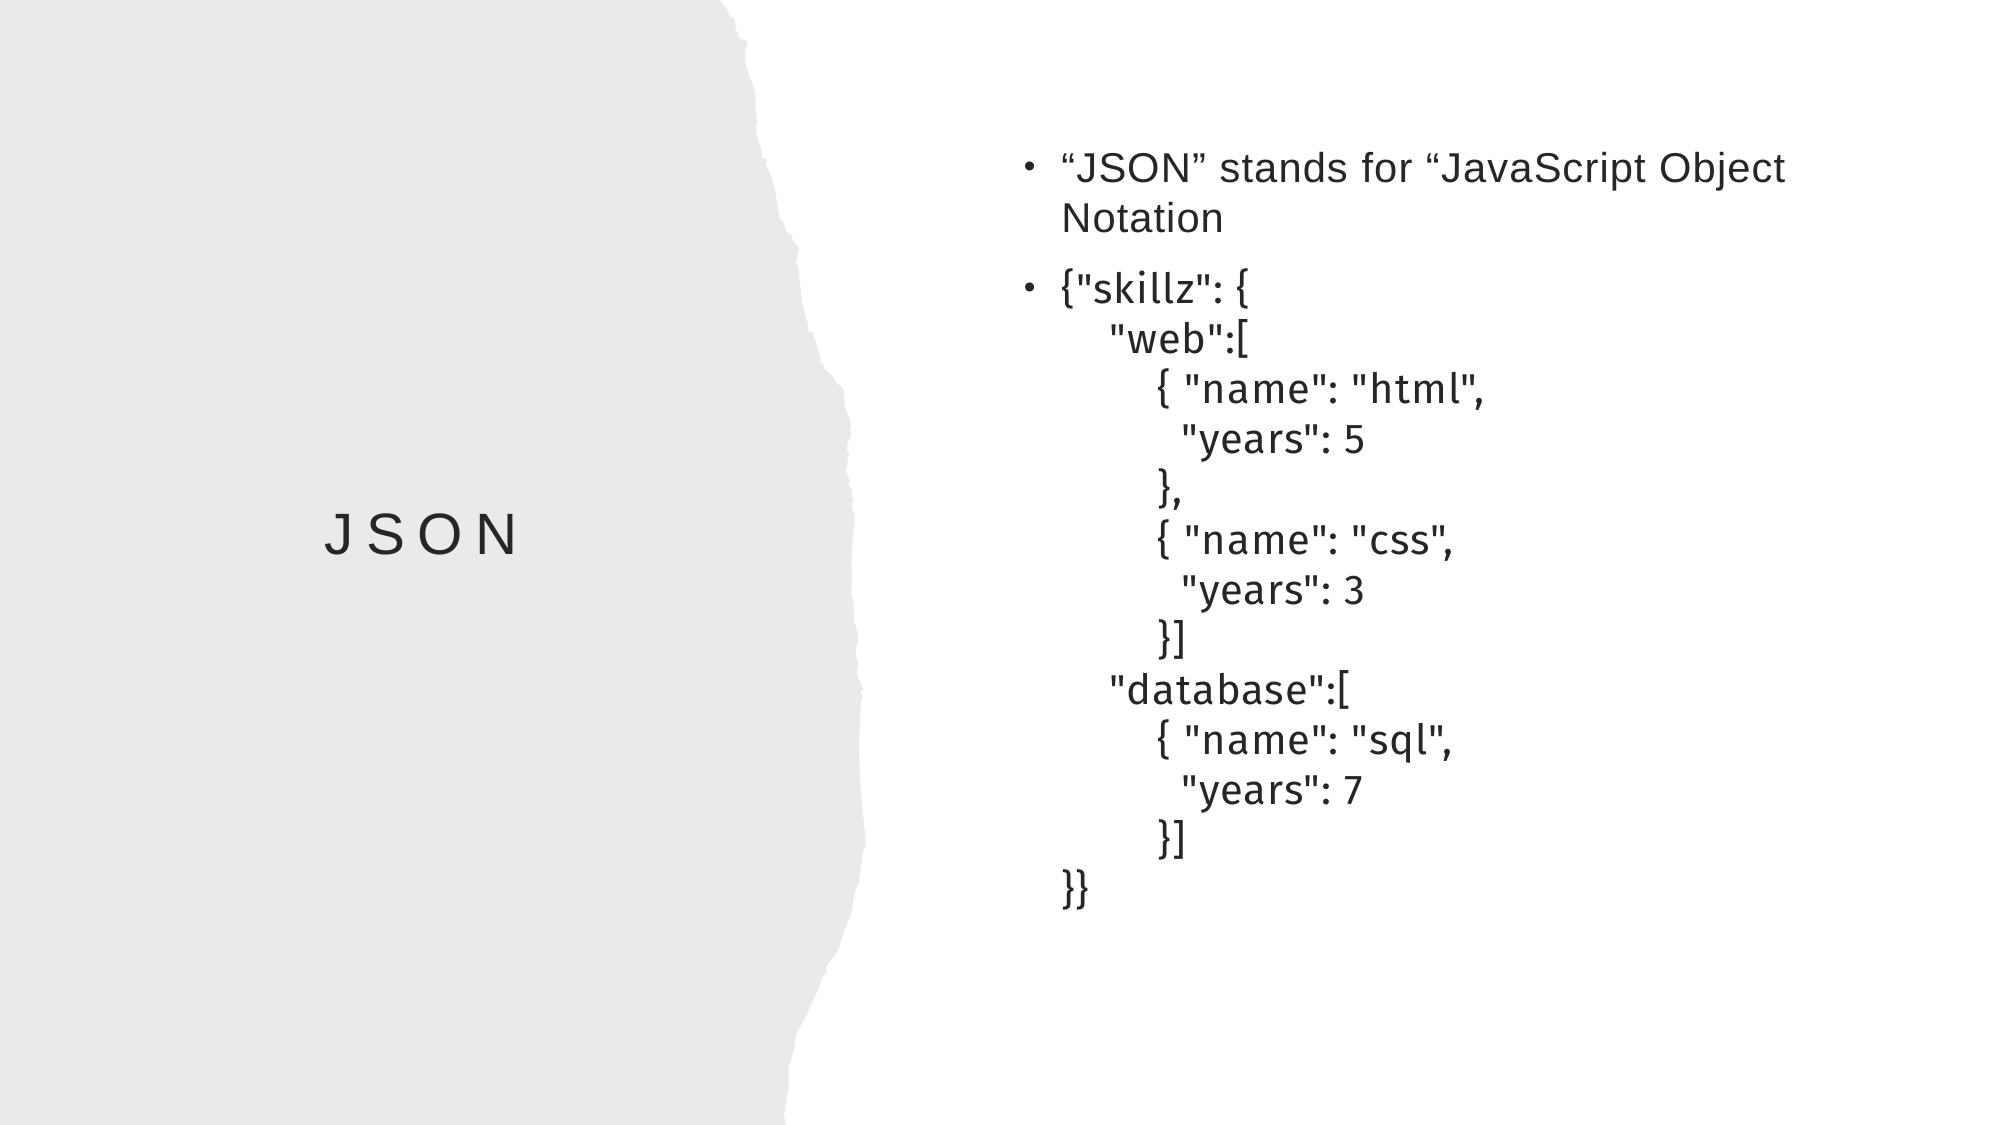

“JSON” stands for “JavaScript Object Notation
{"skillz": {
    "web":[
        { "name": "html",
          "years": 5
        },
        { "name": "css",
          "years": 3
        }]
    "database":[
        { "name": "sql",
          "years": 7
        }]
}}

# JSON